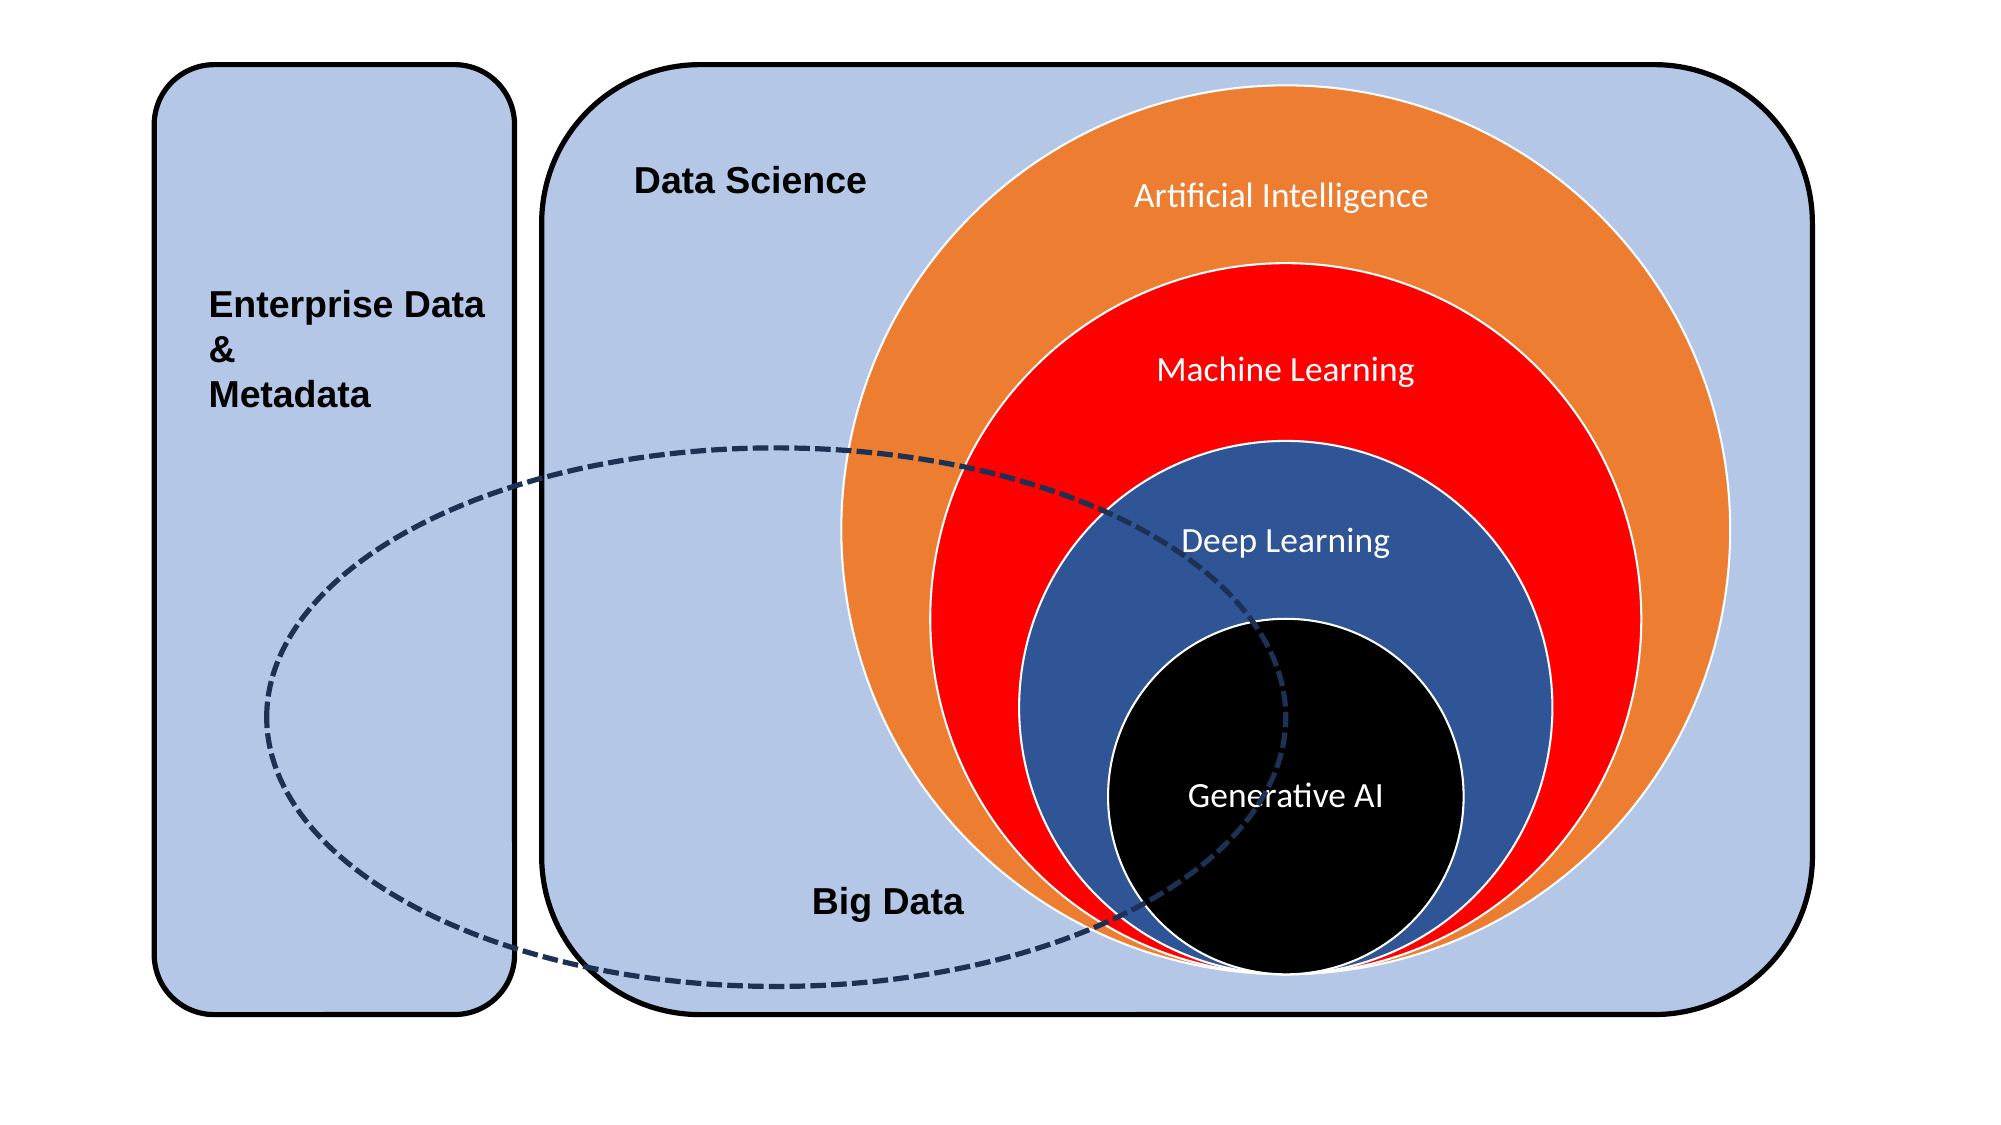

Artificial Intelligence
Machine Learning
Deep Learning
Generative AI
Data Science
Enterprise Data
&
Metadata

Big Data